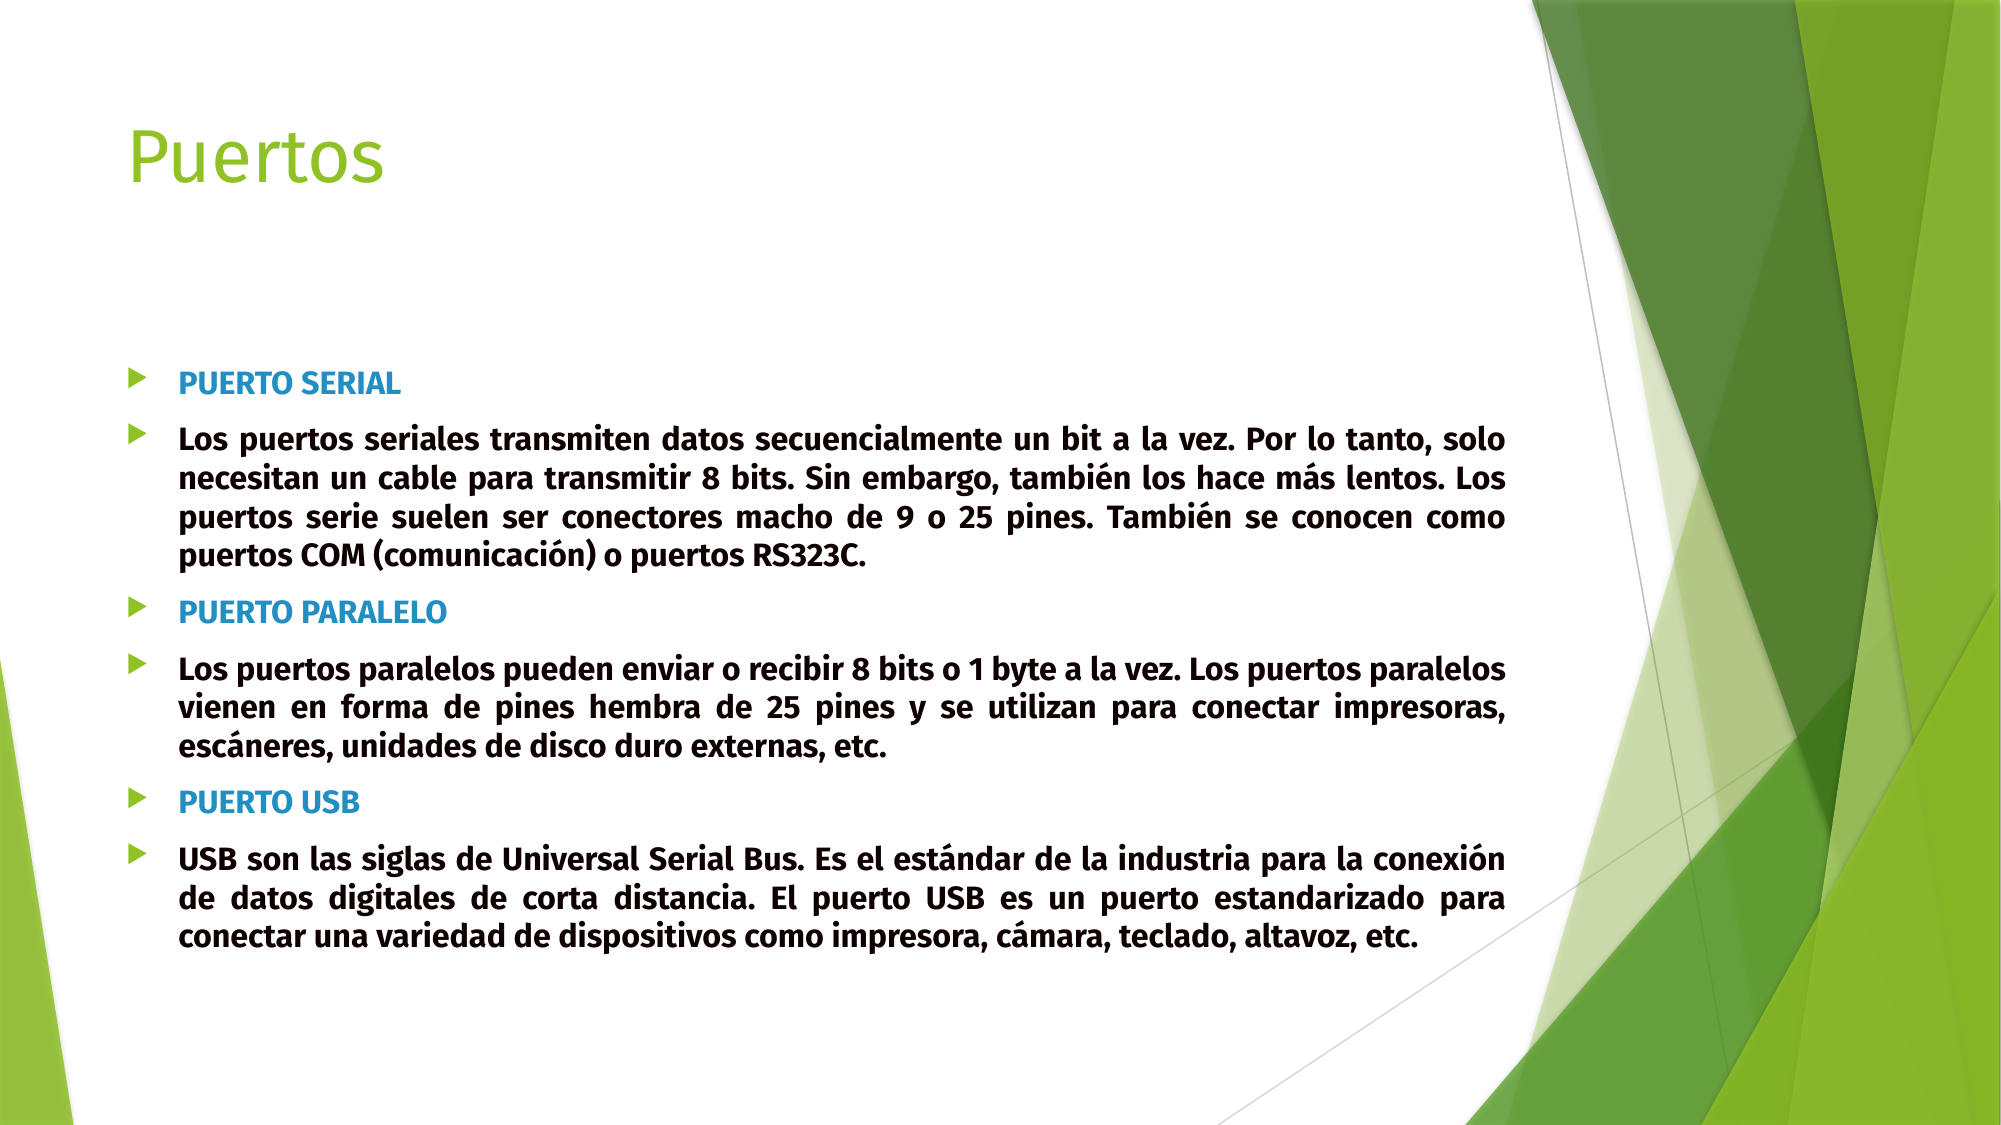

# Puertos
PUERTO SERIAL
Los puertos seriales transmiten datos secuencialmente un bit a la vez. Por lo tanto, solo necesitan un cable para transmitir 8 bits. Sin embargo, también los hace más lentos. Los puertos serie suelen ser conectores macho de 9 o 25 pines. También se conocen como puertos COM (comunicación) o puertos RS323C.
PUERTO PARALELO
Los puertos paralelos pueden enviar o recibir 8 bits o 1 byte a la vez. Los puertos paralelos vienen en forma de pines hembra de 25 pines y se utilizan para conectar impresoras, escáneres, unidades de disco duro externas, etc.
PUERTO USB
USB son las siglas de Universal Serial Bus. Es el estándar de la industria para la conexión de datos digitales de corta distancia. El puerto USB es un puerto estandarizado para conectar una variedad de dispositivos como impresora, cámara, teclado, altavoz, etc.